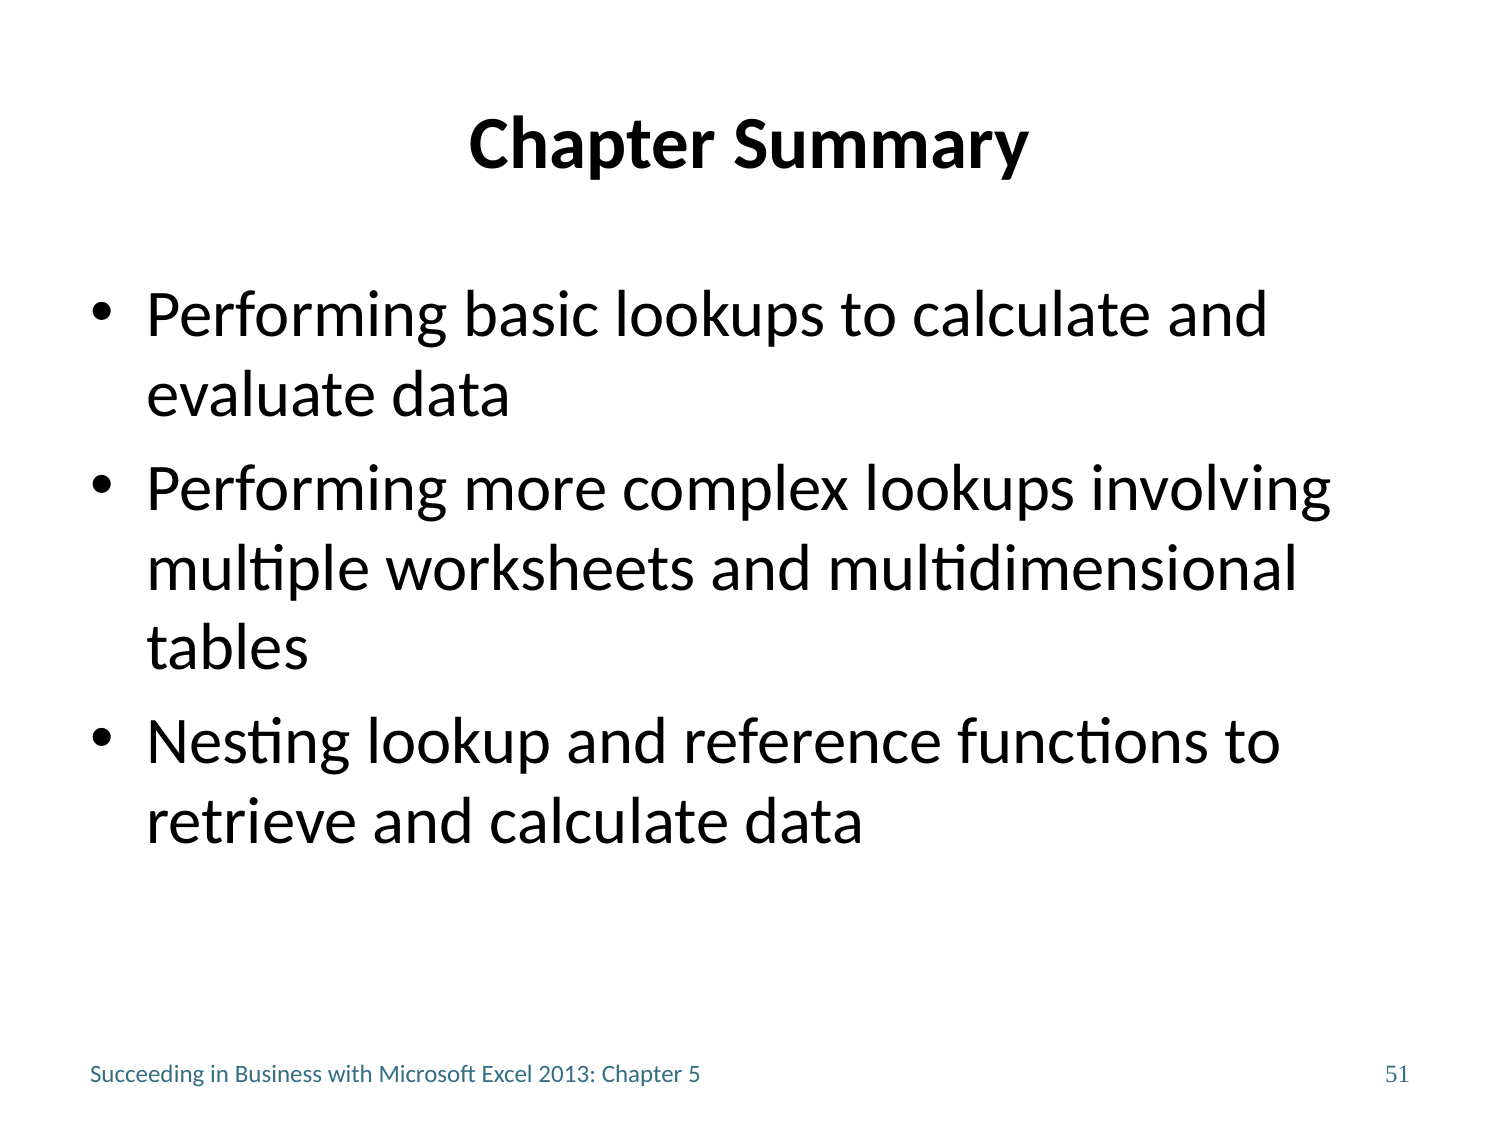

# Chapter Summary
Performing basic lookups to calculate and evaluate data
Performing more complex lookups involving multiple worksheets and multidimensional tables
Nesting lookup and reference functions to retrieve and calculate data
Succeeding in Business with Microsoft Excel 2013: Chapter 5
51